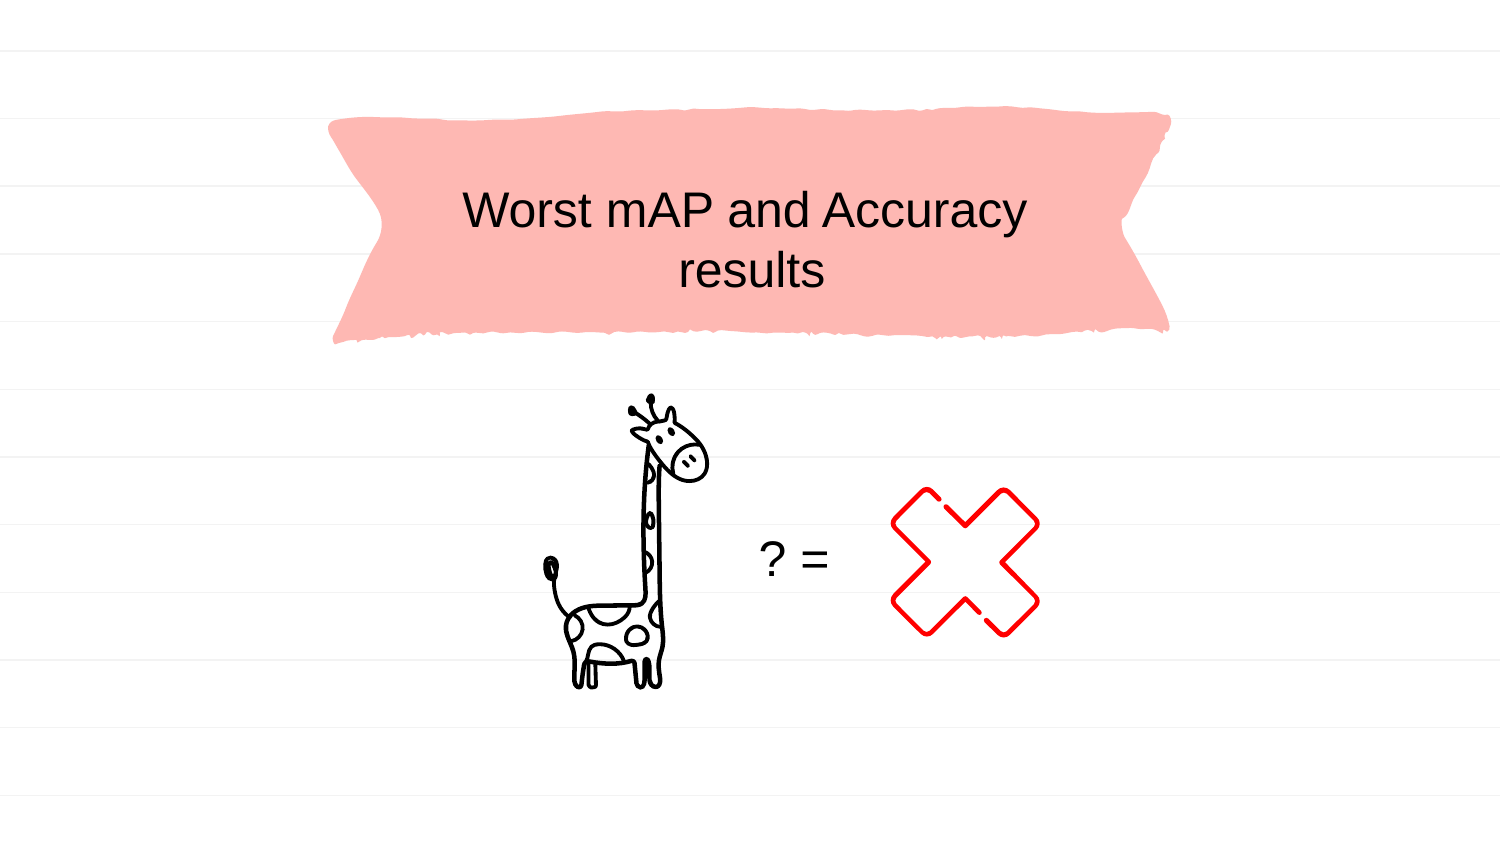

# Worst mAP and Accuracy results

? =